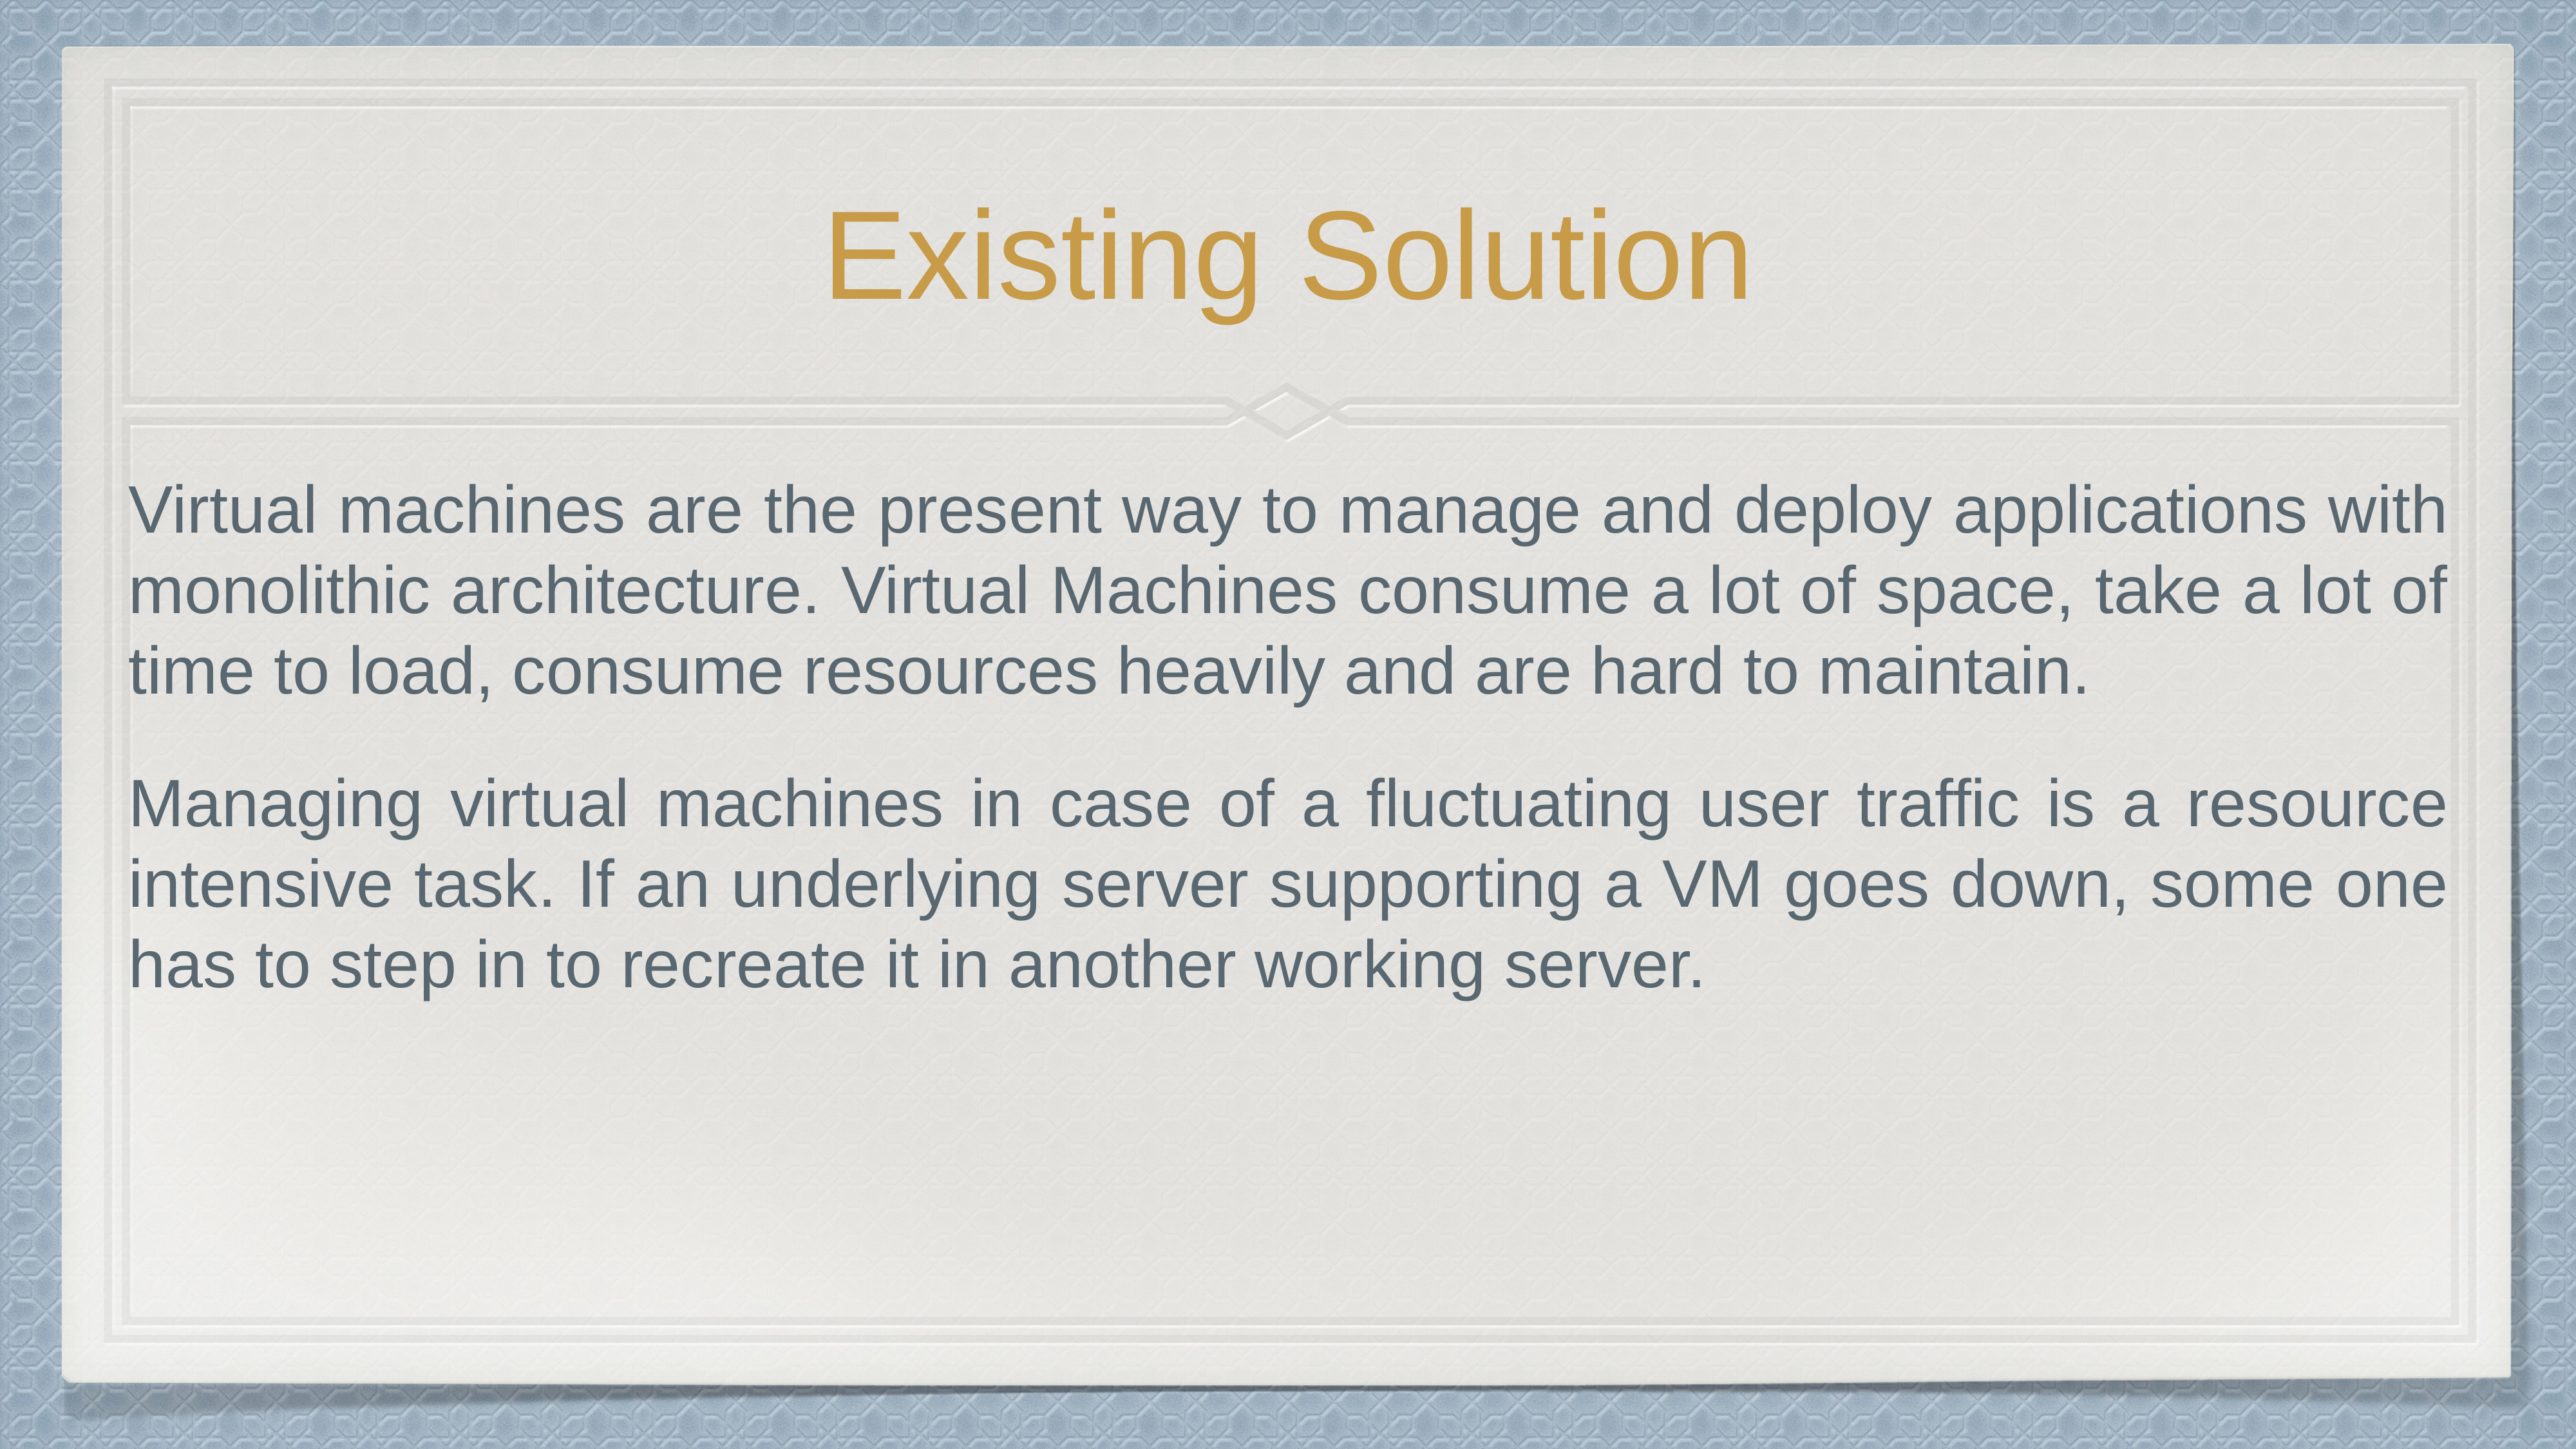

# Existing Solution
Virtual machines are the present way to manage and deploy applications with monolithic architecture. Virtual Machines consume a lot of space, take a lot of time to load, consume resources heavily and are hard to maintain.
Managing virtual machines in case of a fluctuating user traffic is a resource intensive task. If an underlying server supporting a VM goes down, some one has to step in to recreate it in another working server.